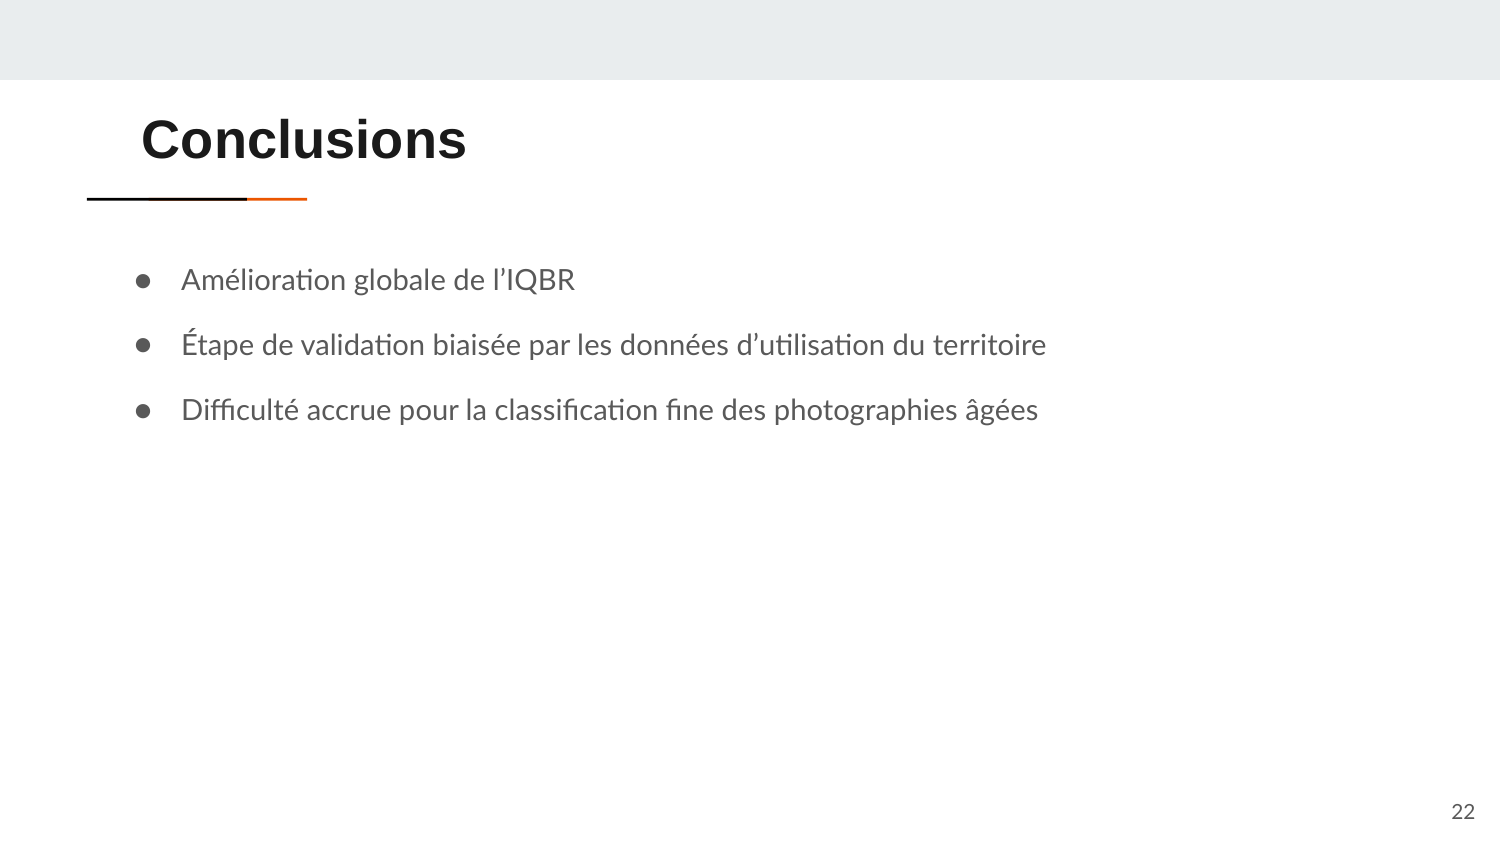

Conclusions

Amélioration globale de l’IQBR
Étape de validation biaisée par les données d’utilisation du territoire
Difficulté accrue pour la classification fine des photographies âgées

# 22